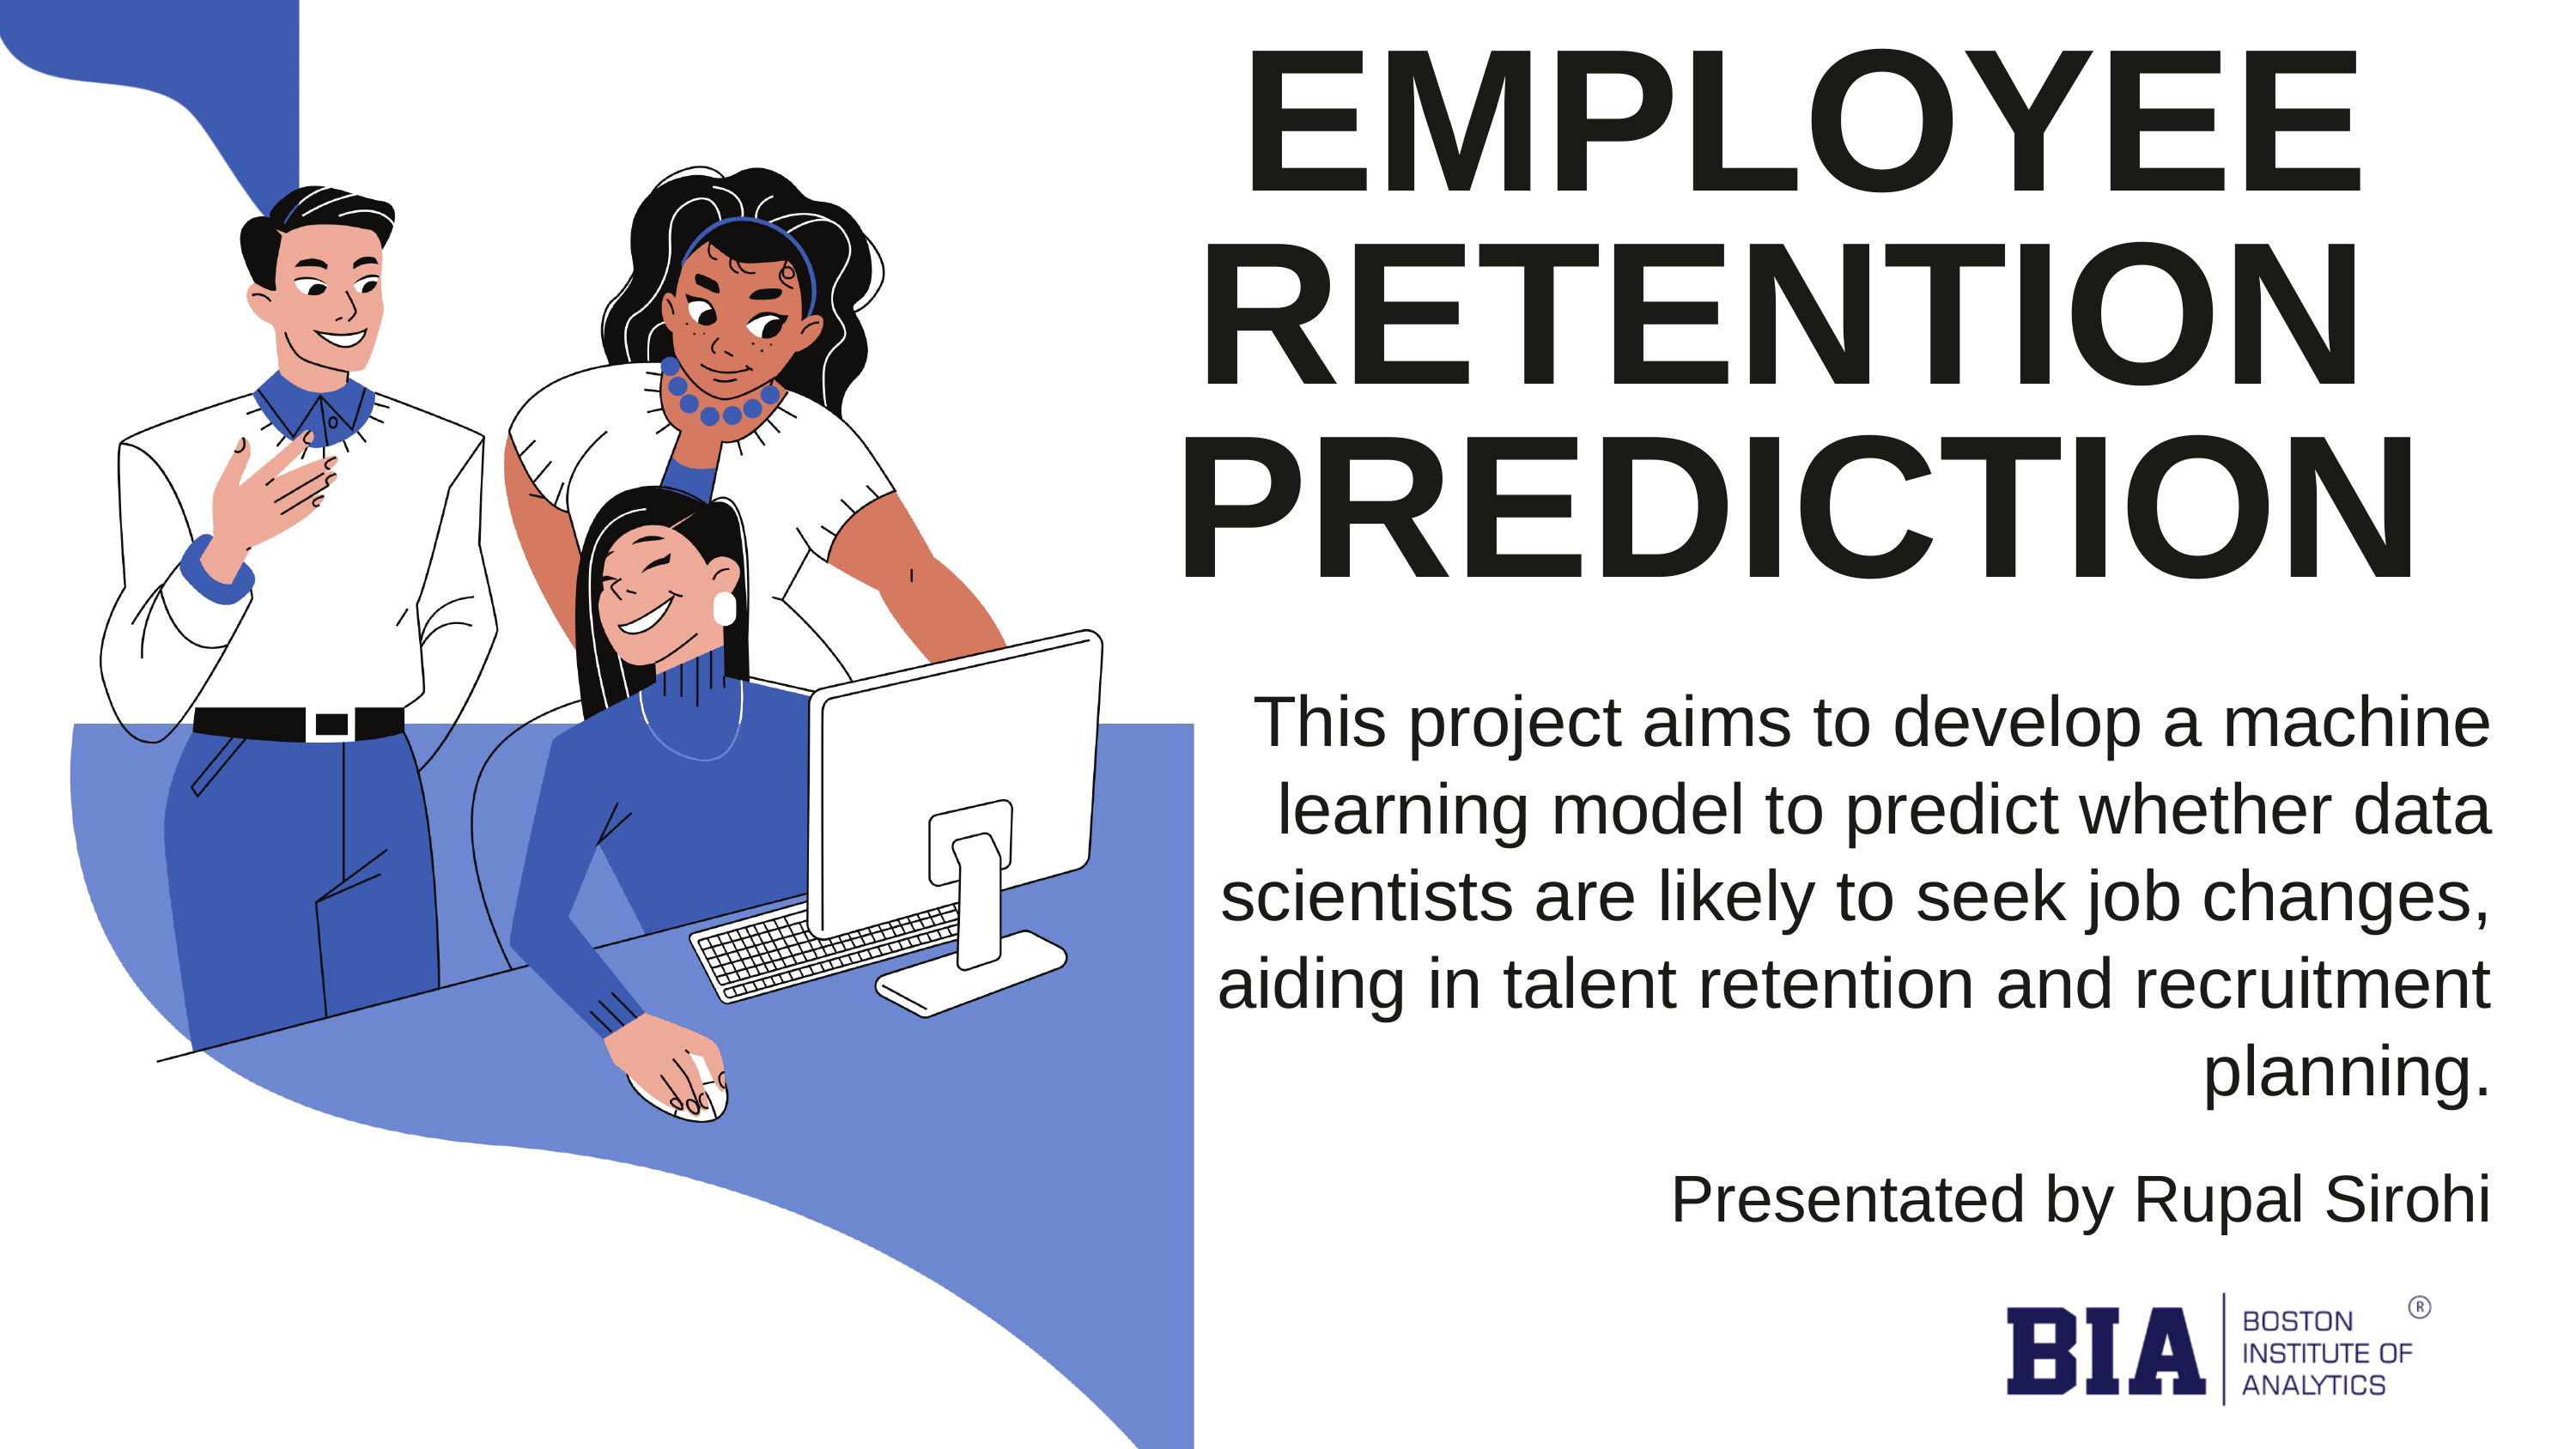

EMPLOYEE
RETENTION
PREDICTION

This project aims to develop a machine learning model to predict whether data scientists are likely to seek job changes, aiding in talent retention and recruitment planning.

Presentated by Rupal Sirohi